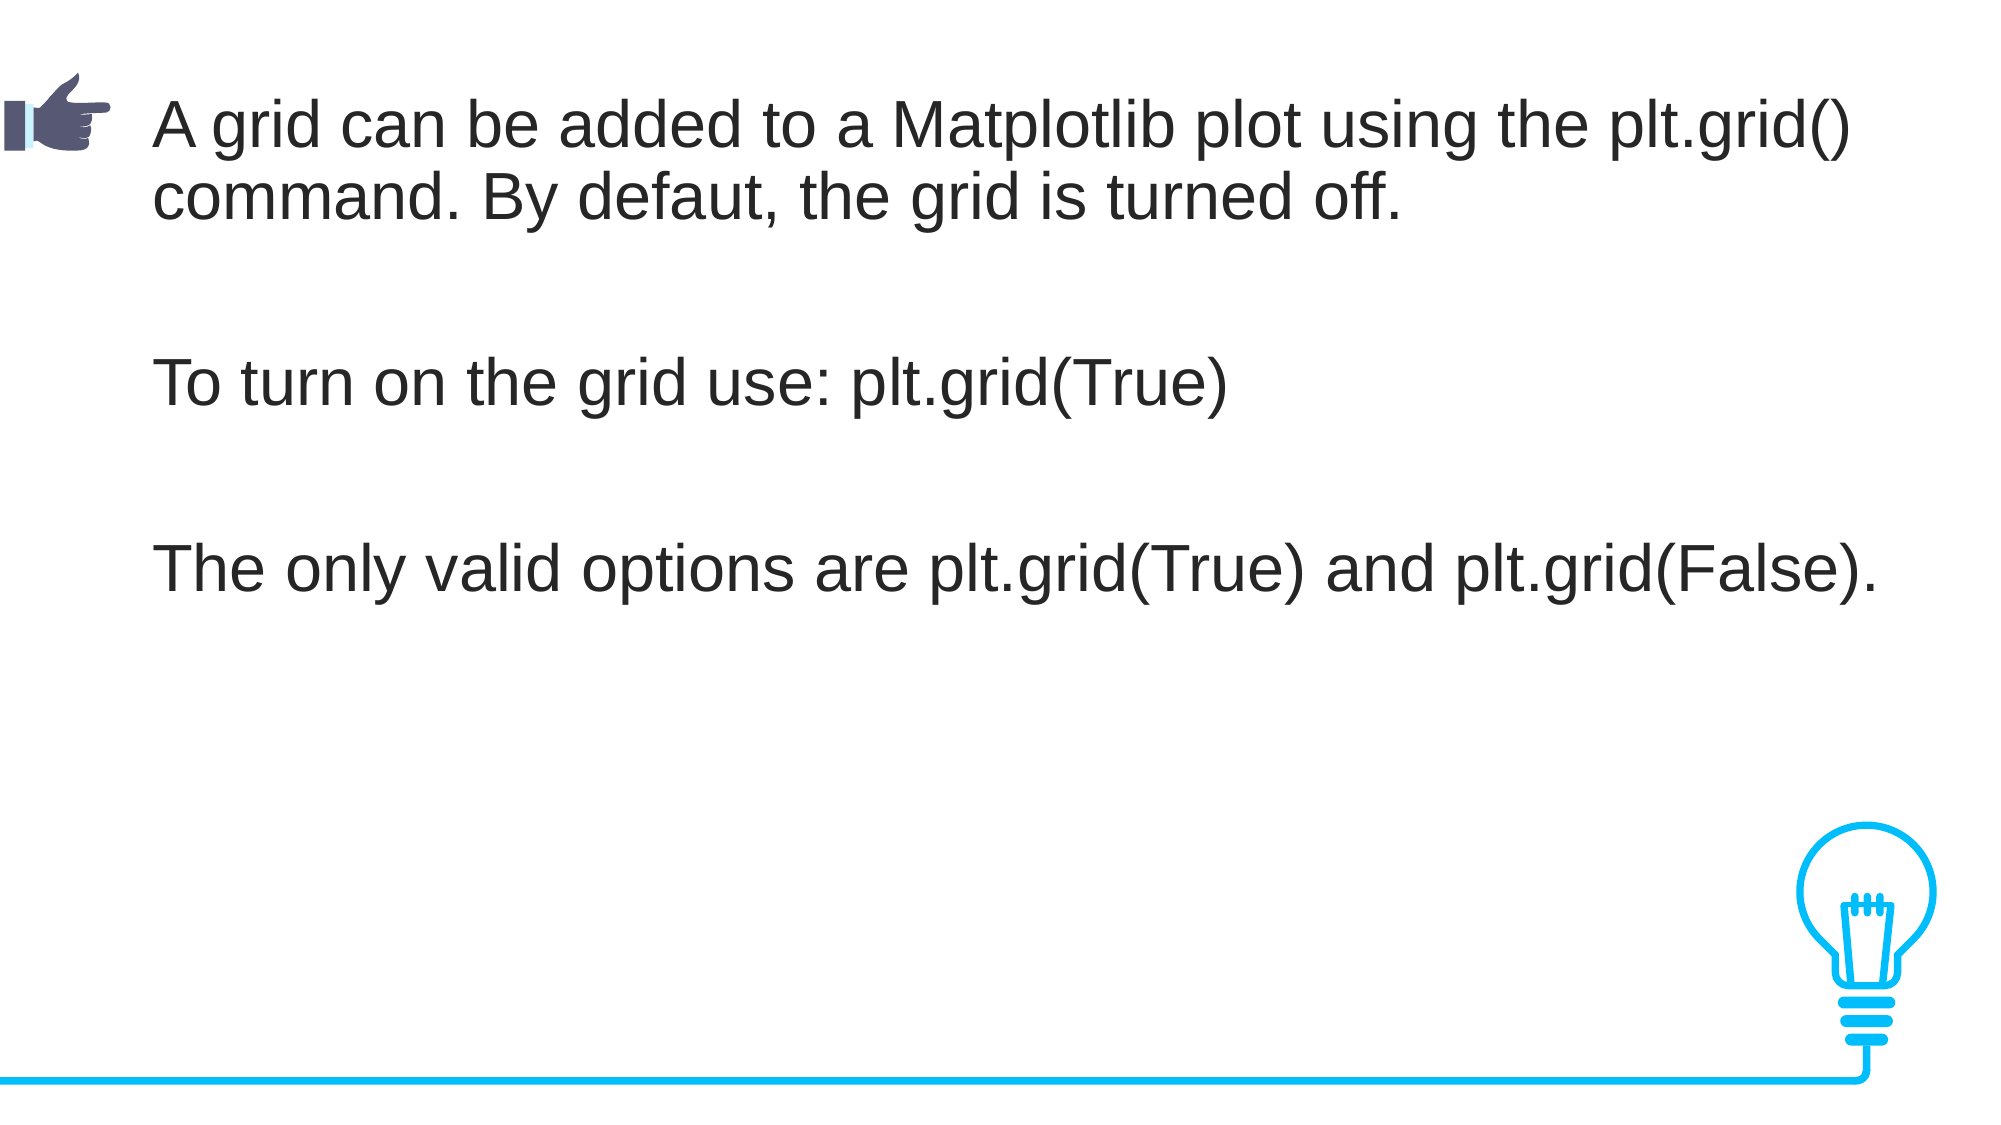

A grid can be added to a Matplotlib plot using the plt.grid() command. By defaut, the grid is turned off.

To turn on the grid use: plt.grid(True)

The only valid options are plt.grid(True) and plt.grid(False).